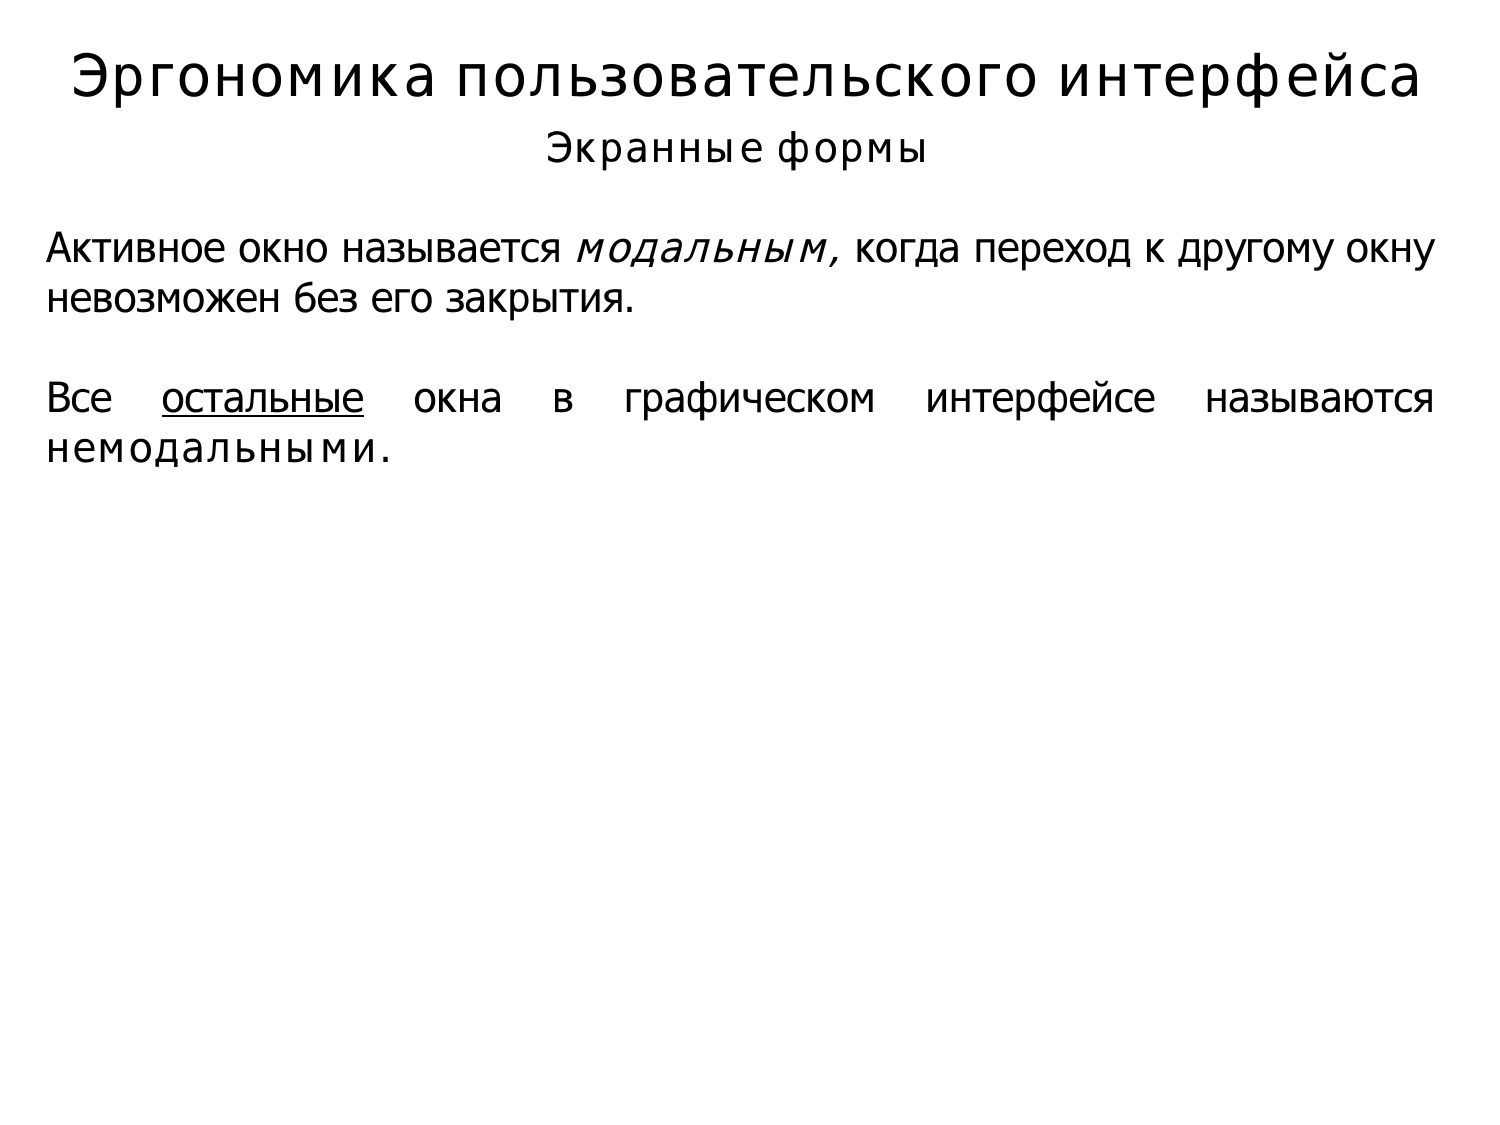

Эргономика пользовательского интерфейса
Экранные формы

Активное окно называется модальным, когда переход к другому окну невозможен без его закрытия.

Все остальные окна в графи­ческом интерфейсе называются немодальными.